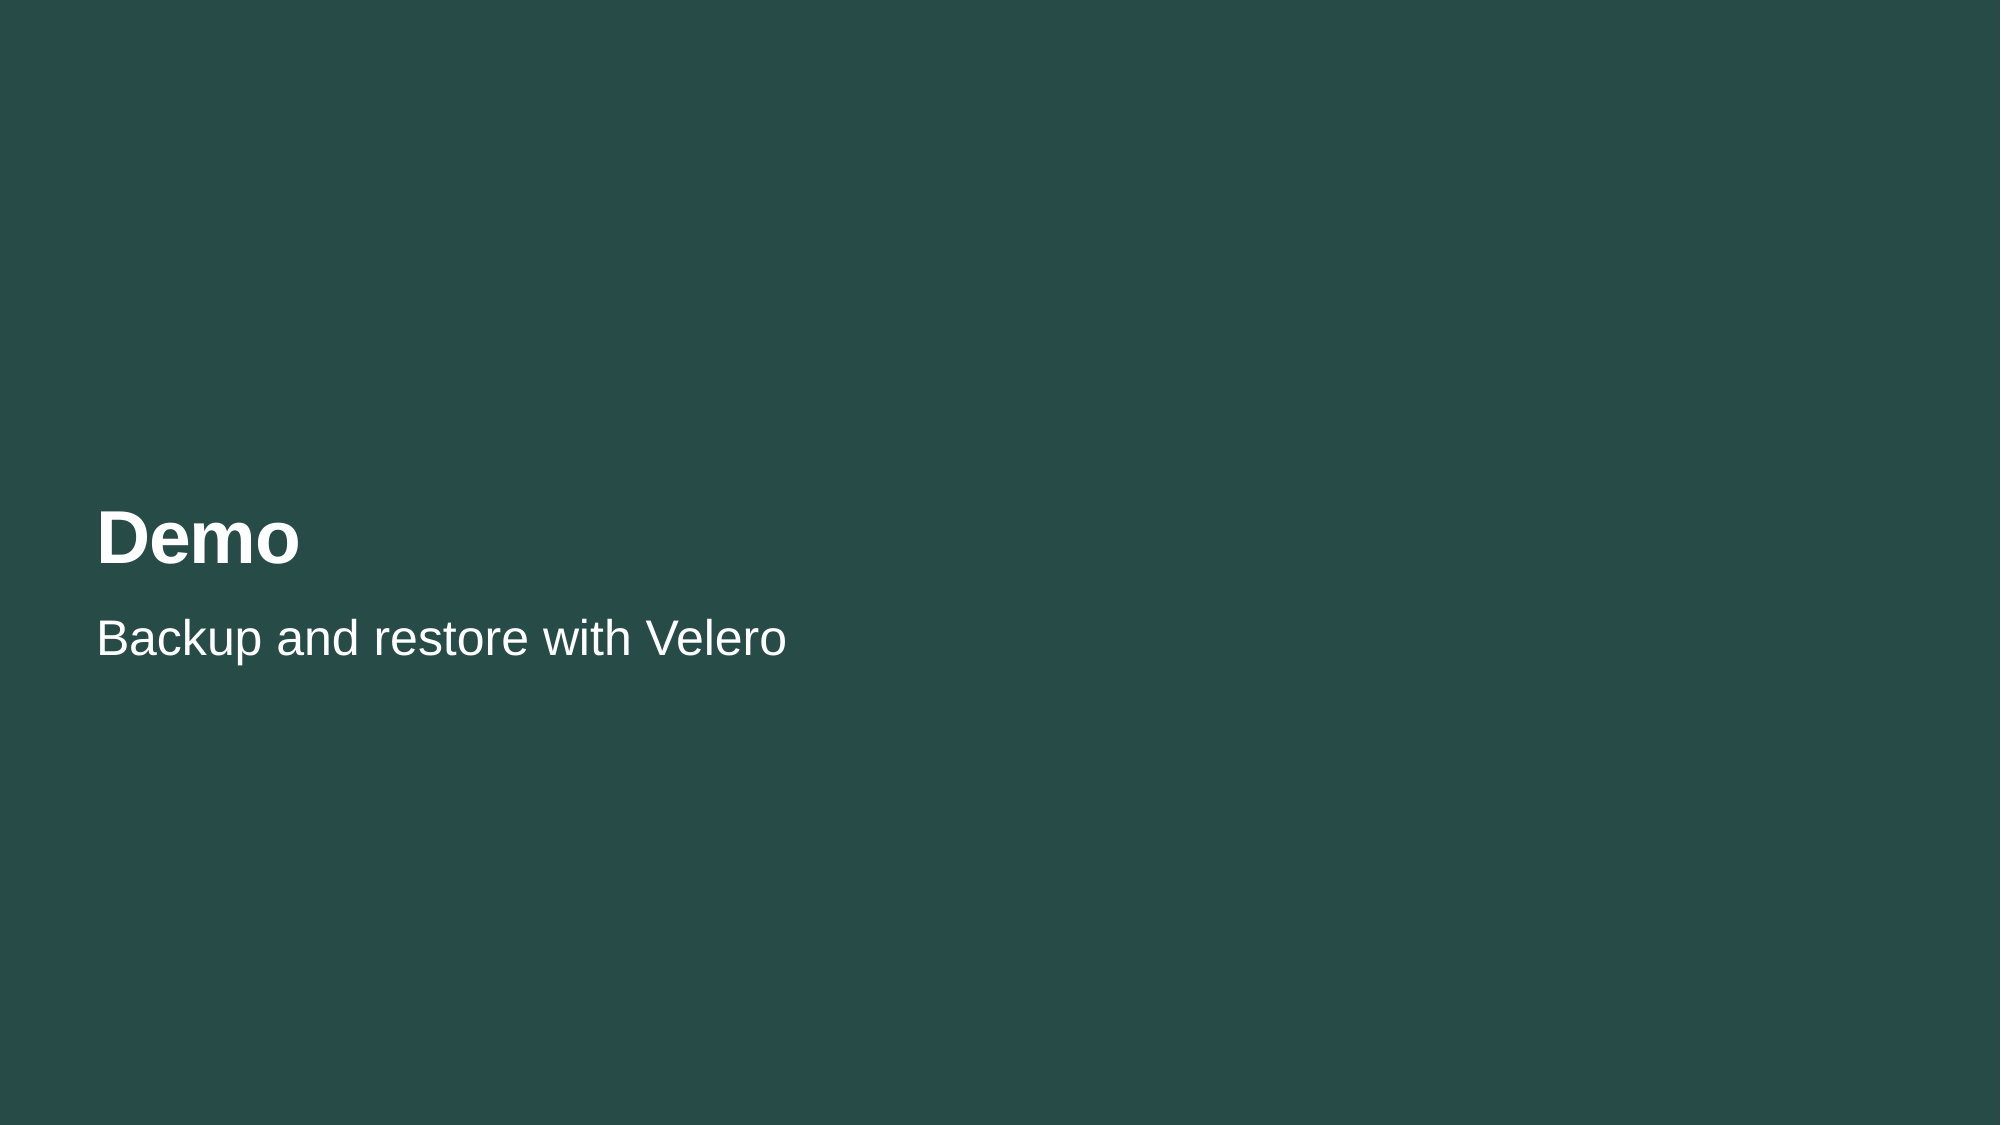

# Demo
Backup and restore with Velero